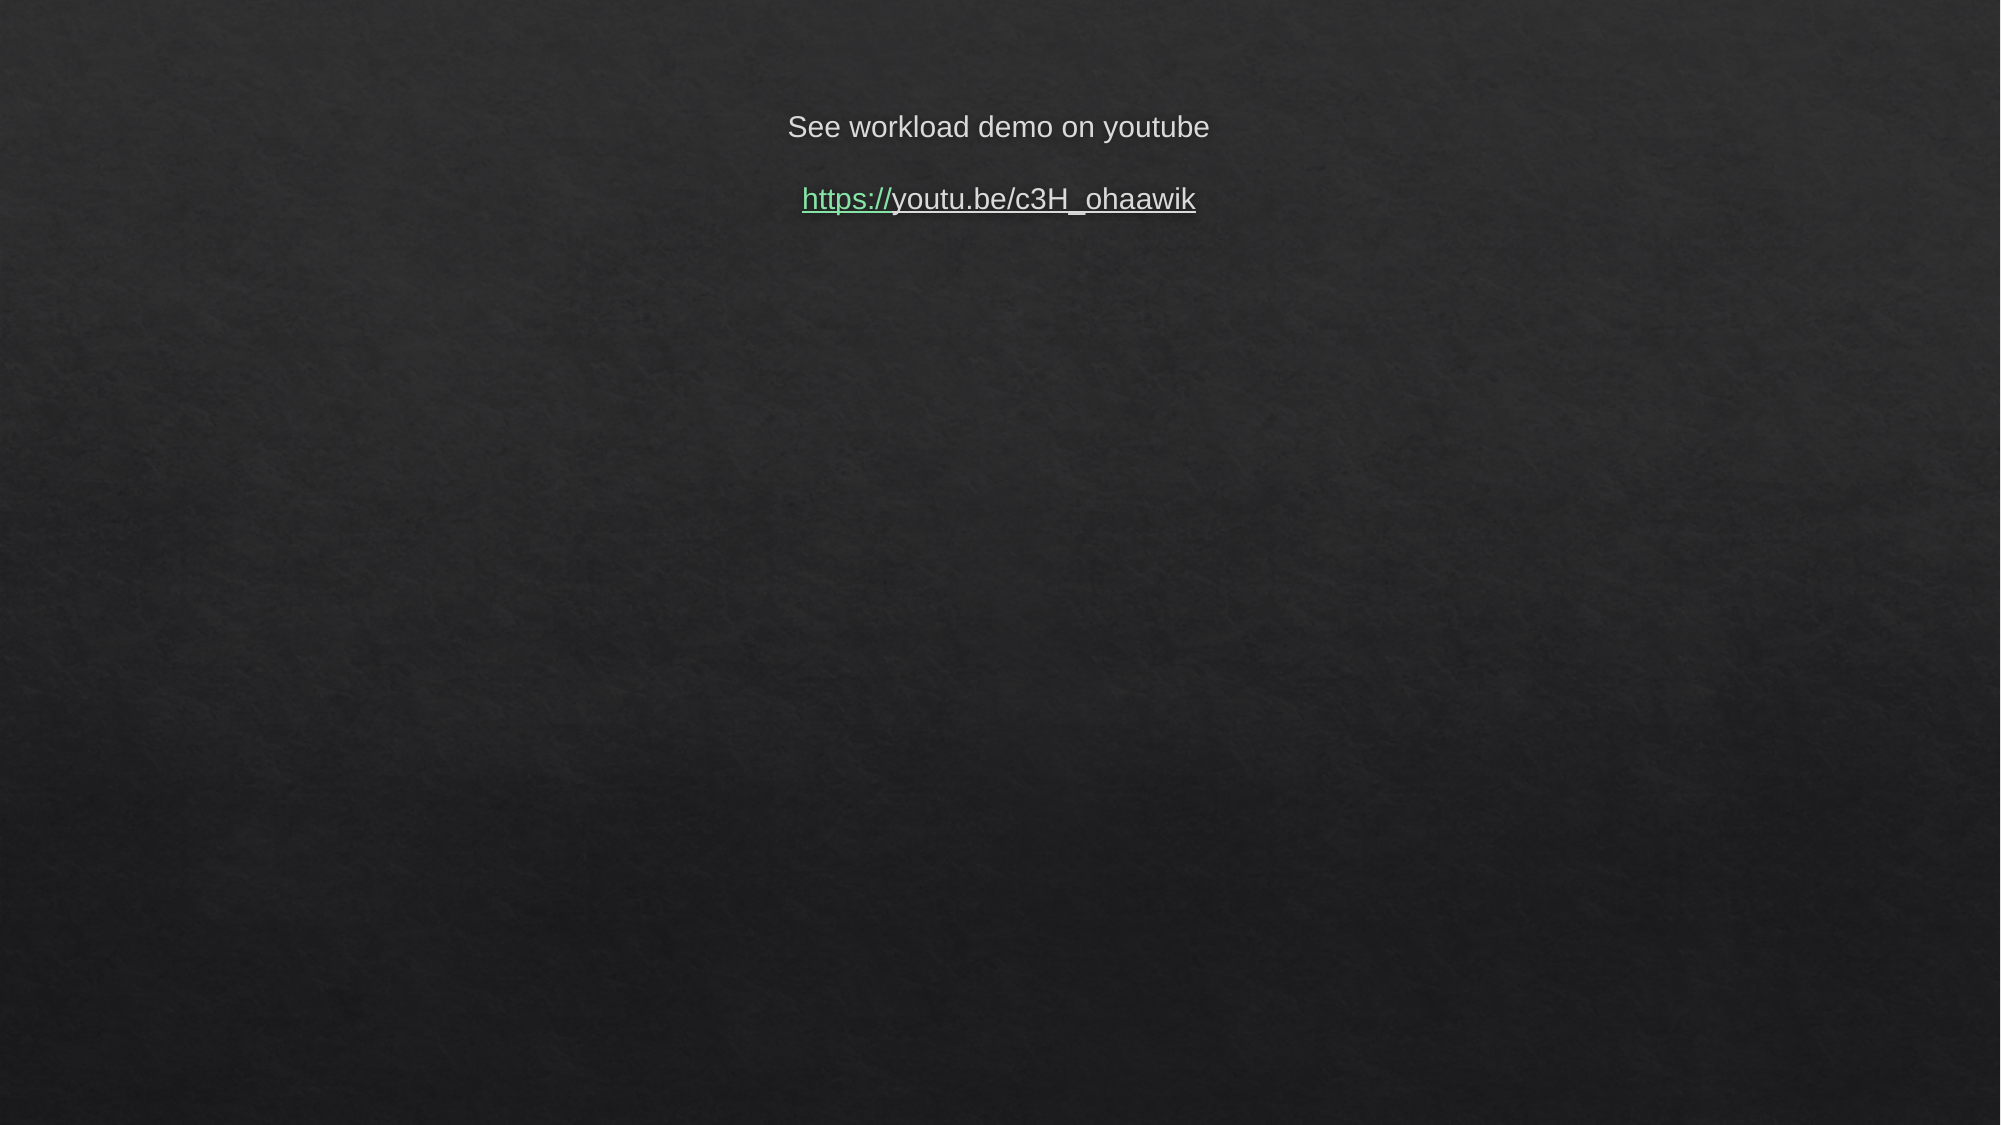

# See workload demo on youtube https://youtu.be/c3H_ohaawik